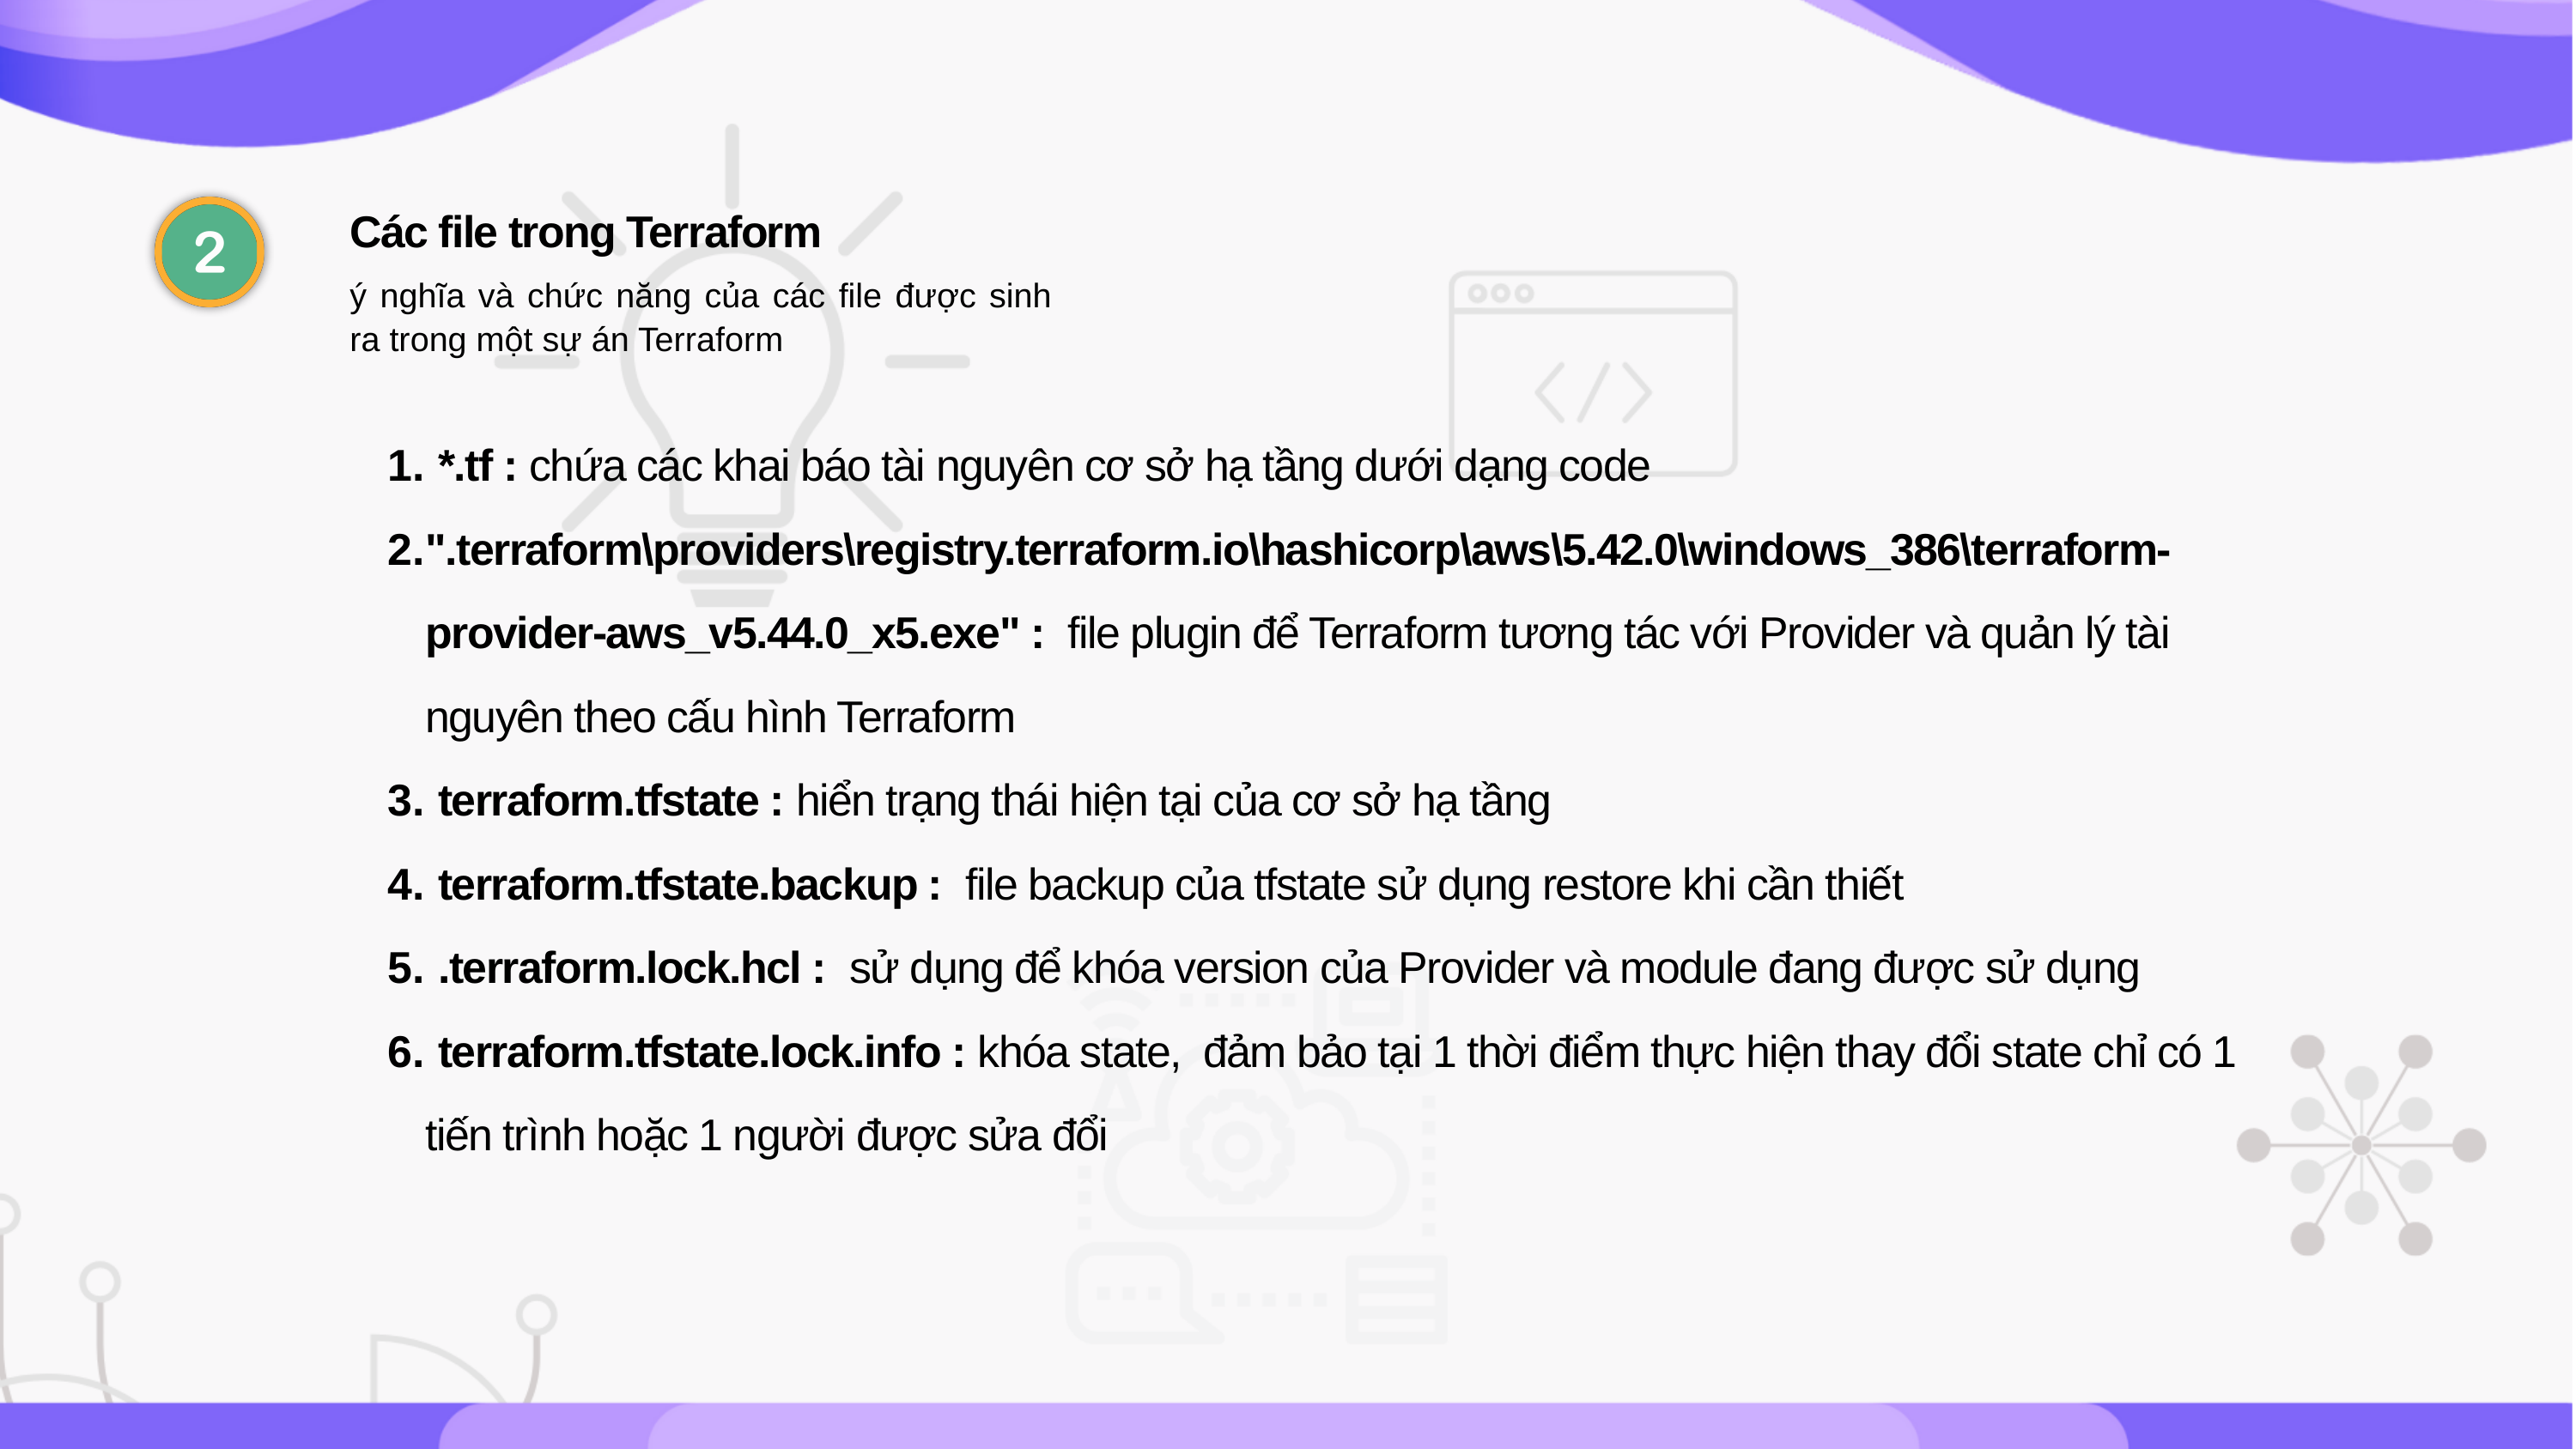

Các file trong Terraform
ý nghĩa và chức năng của các file được sinh ra trong một sự án Terraform
 *.tf : chứa các khai báo tài nguyên cơ sở hạ tầng dưới dạng code
".terraform\providers\registry.terraform.io\hashicorp\aws\5.42.0\windows_386\terraform-provider-aws_v5.44.0_x5.exe" :  file plugin để Terraform tương tác với Provider và quản lý tài nguyên theo cấu hình Terraform
 terraform.tfstate : hiển trạng thái hiện tại của cơ sở hạ tầng
 terraform.tfstate.backup :  file backup của tfstate sử dụng restore khi cần thiết
 .terraform.lock.hcl :  sử dụng để khóa version của Provider và module đang được sử dụng
 terraform.tfstate.lock.info : khóa state,  đảm bảo tại 1 thời điểm thực hiện thay đổi state chỉ có 1 tiến trình hoặc 1 người được sửa đổi